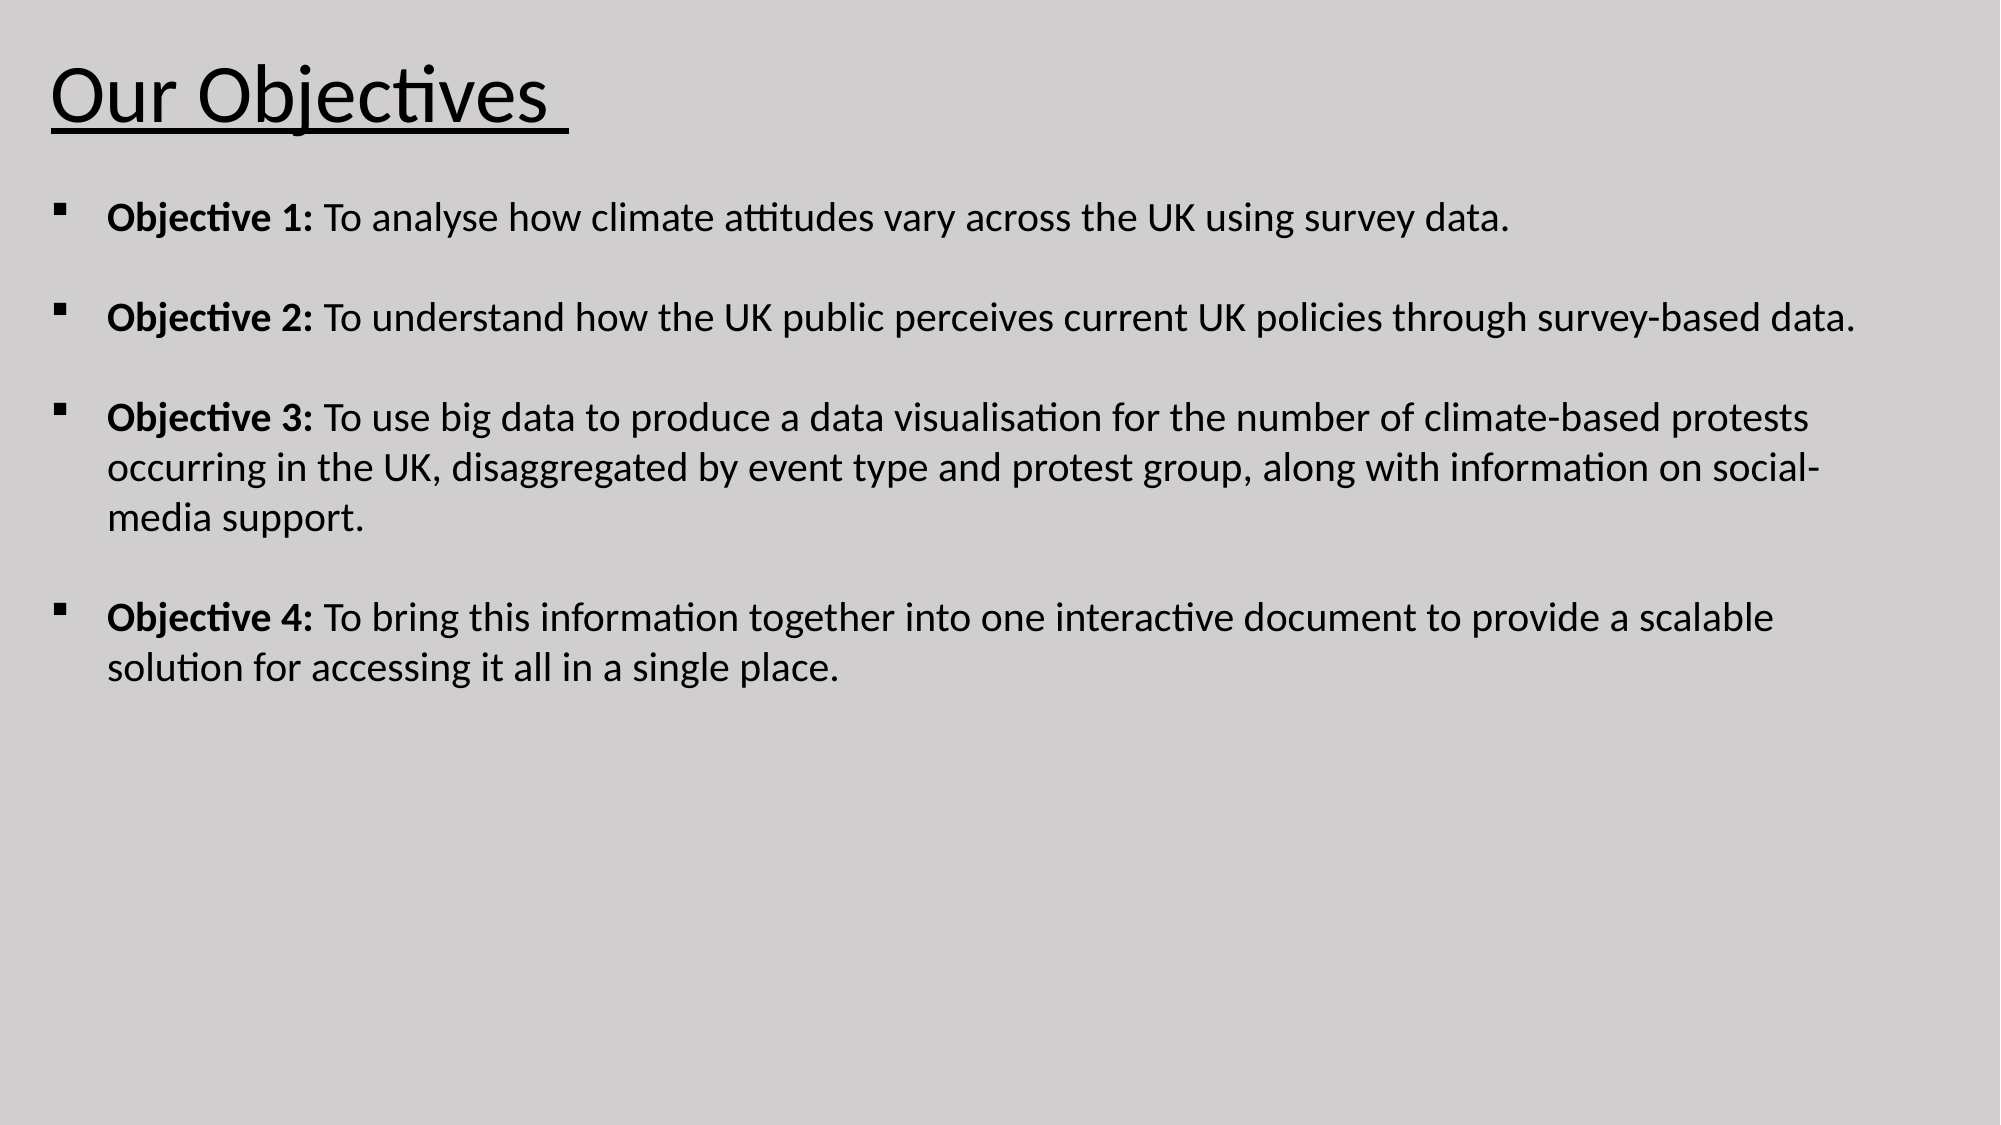

Our Objectives
Objective 1: To analyse how climate attitudes vary across the UK using survey data.

Objective 2: To understand how the UK public perceives current UK policies through survey-based data.

Objective 3: To use big data to produce a data visualisation for the number of climate-based protests occurring in the UK, disaggregated by event type and protest group, along with information on social-media support.

Objective 4: To bring this information together into one interactive document to provide a scalable solution for accessing it all in a single place.